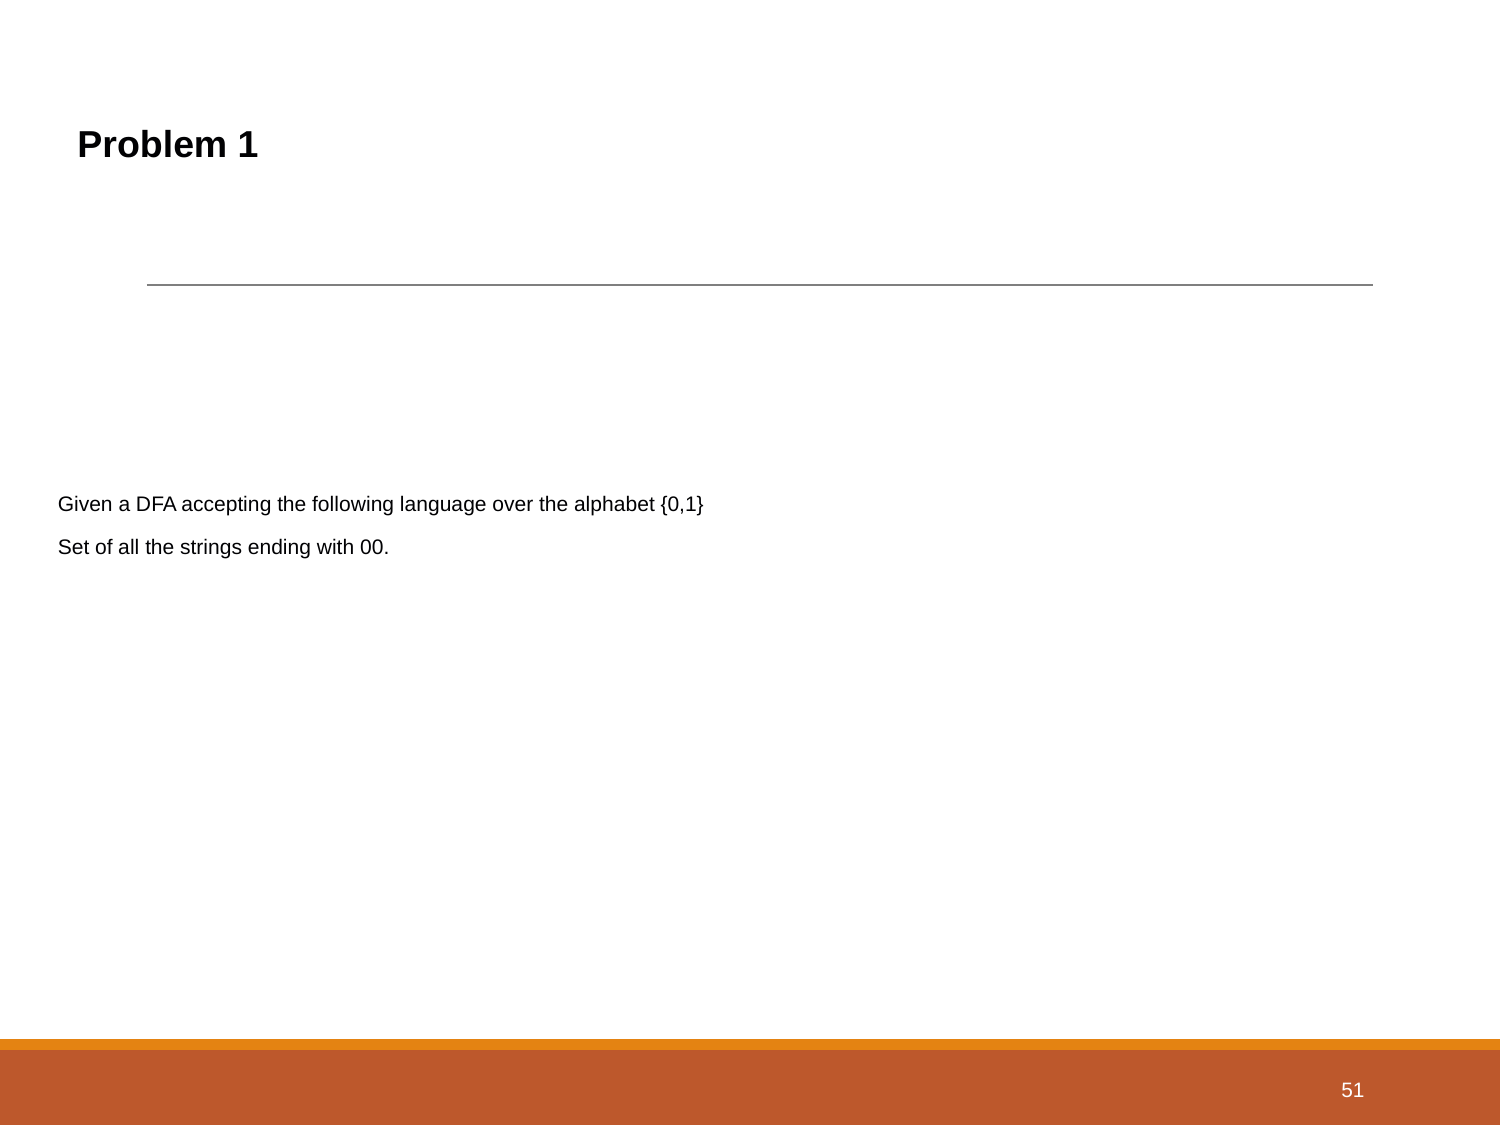

Problem 1
# Given a DFA accepting the following language over the alphabet {0,1} Set of all the strings ending with 00.
51